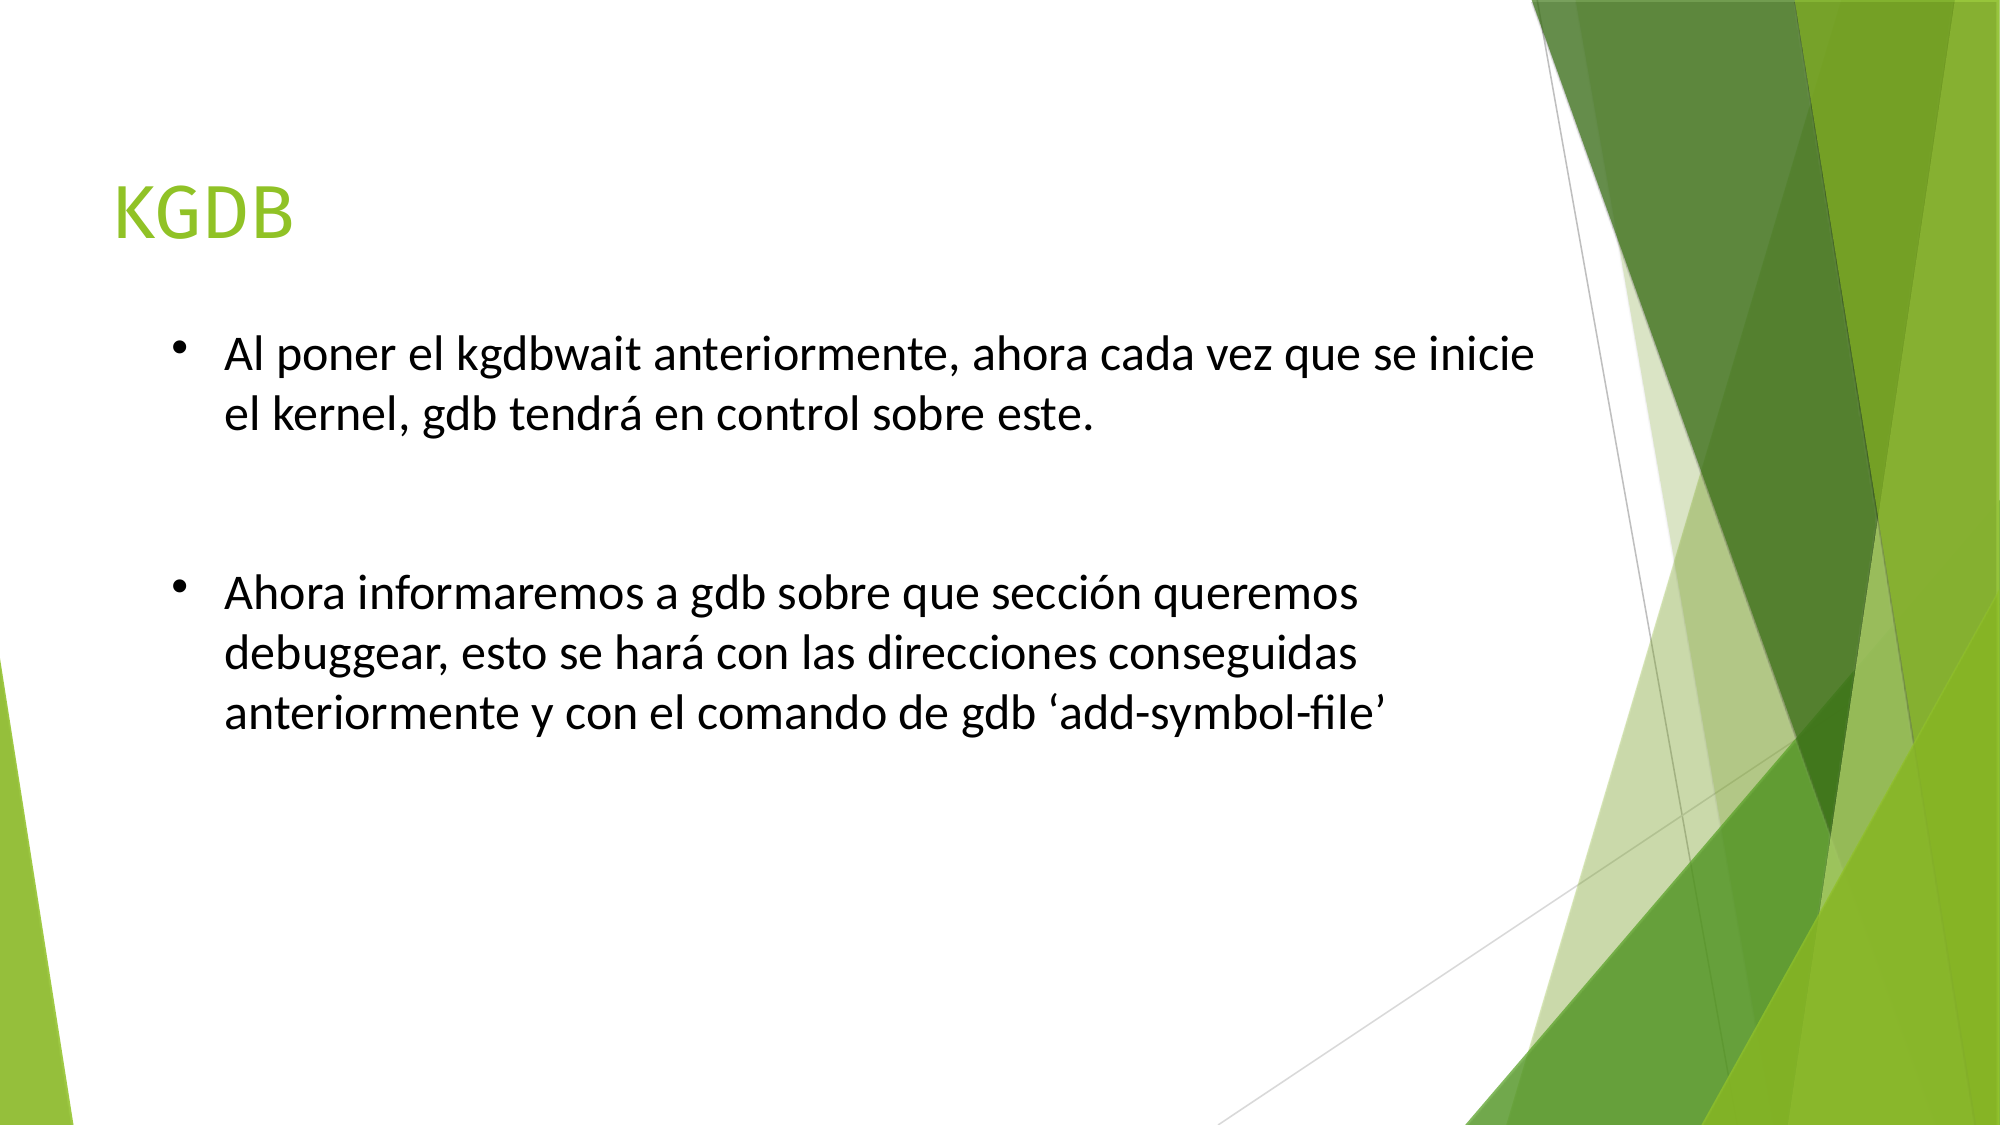

KGDB
Al poner el kgdbwait anteriormente, ahora cada vez que se inicie el kernel, gdb tendrá en control sobre este.

Ahora informaremos a gdb sobre que sección queremos debuggear, esto se hará con las direcciones conseguidas anteriormente y con el comando de gdb ‘add-symbol-file’